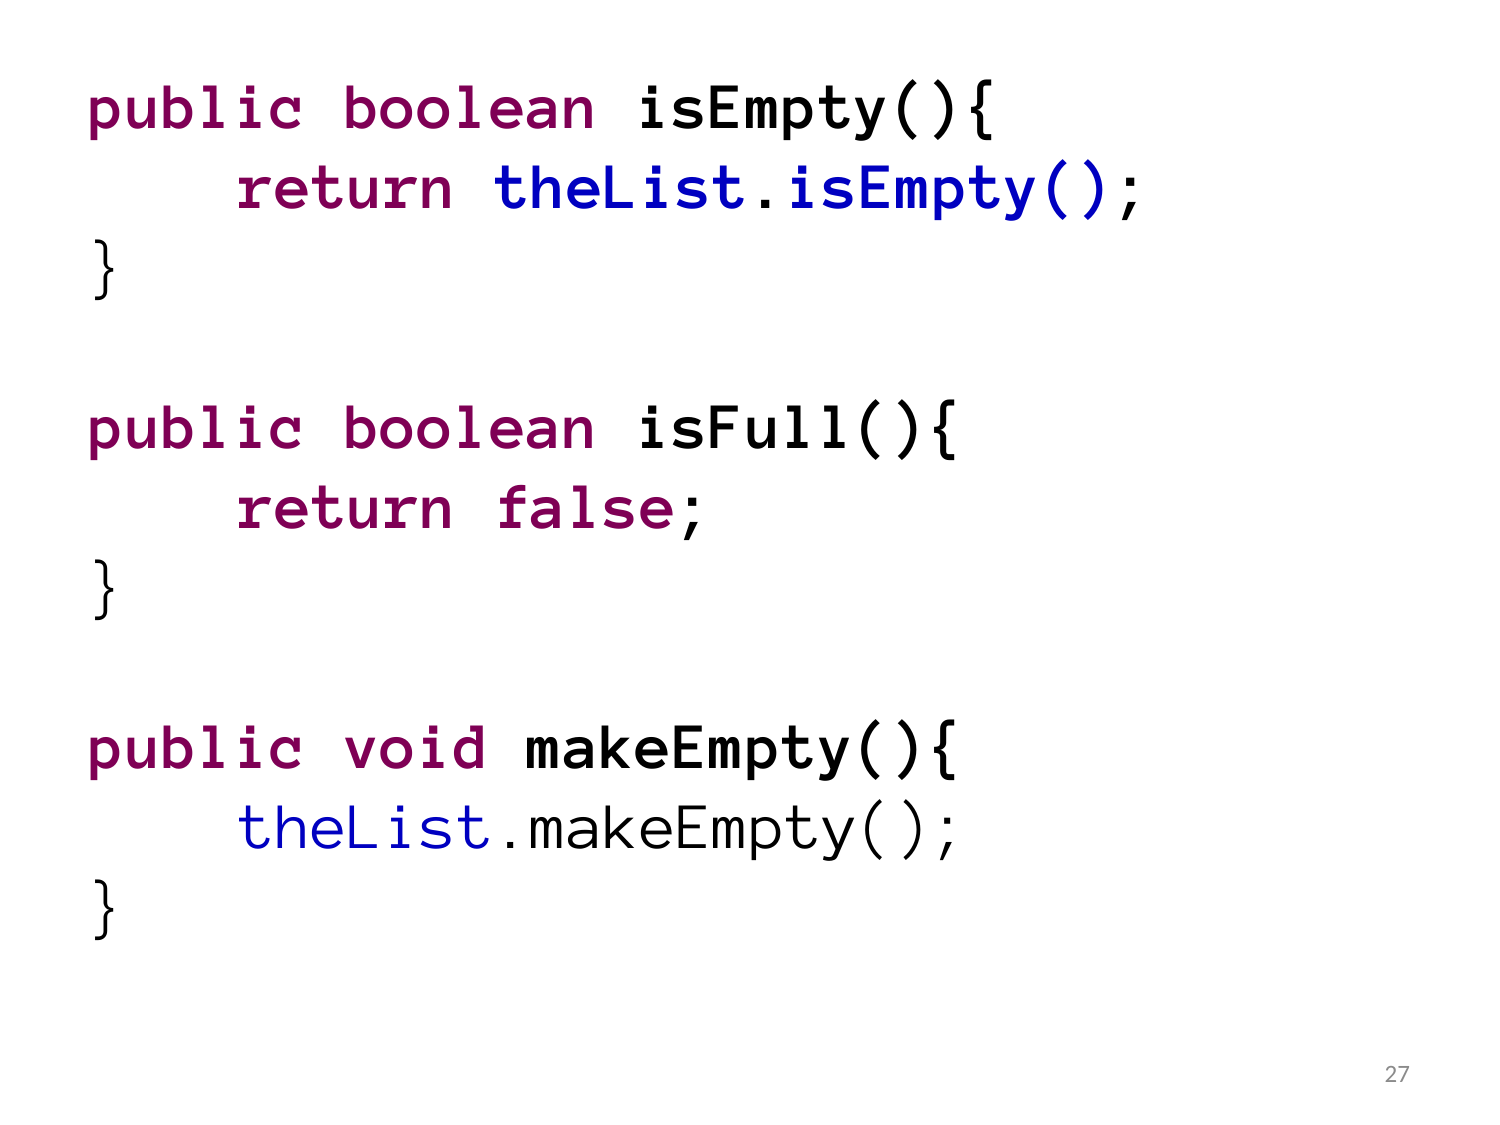

public boolean isEmpty(){
	return theList.isEmpty();
}

public boolean isFull(){
	return false;
}

public void makeEmpty(){
	theList.makeEmpty();
}
27